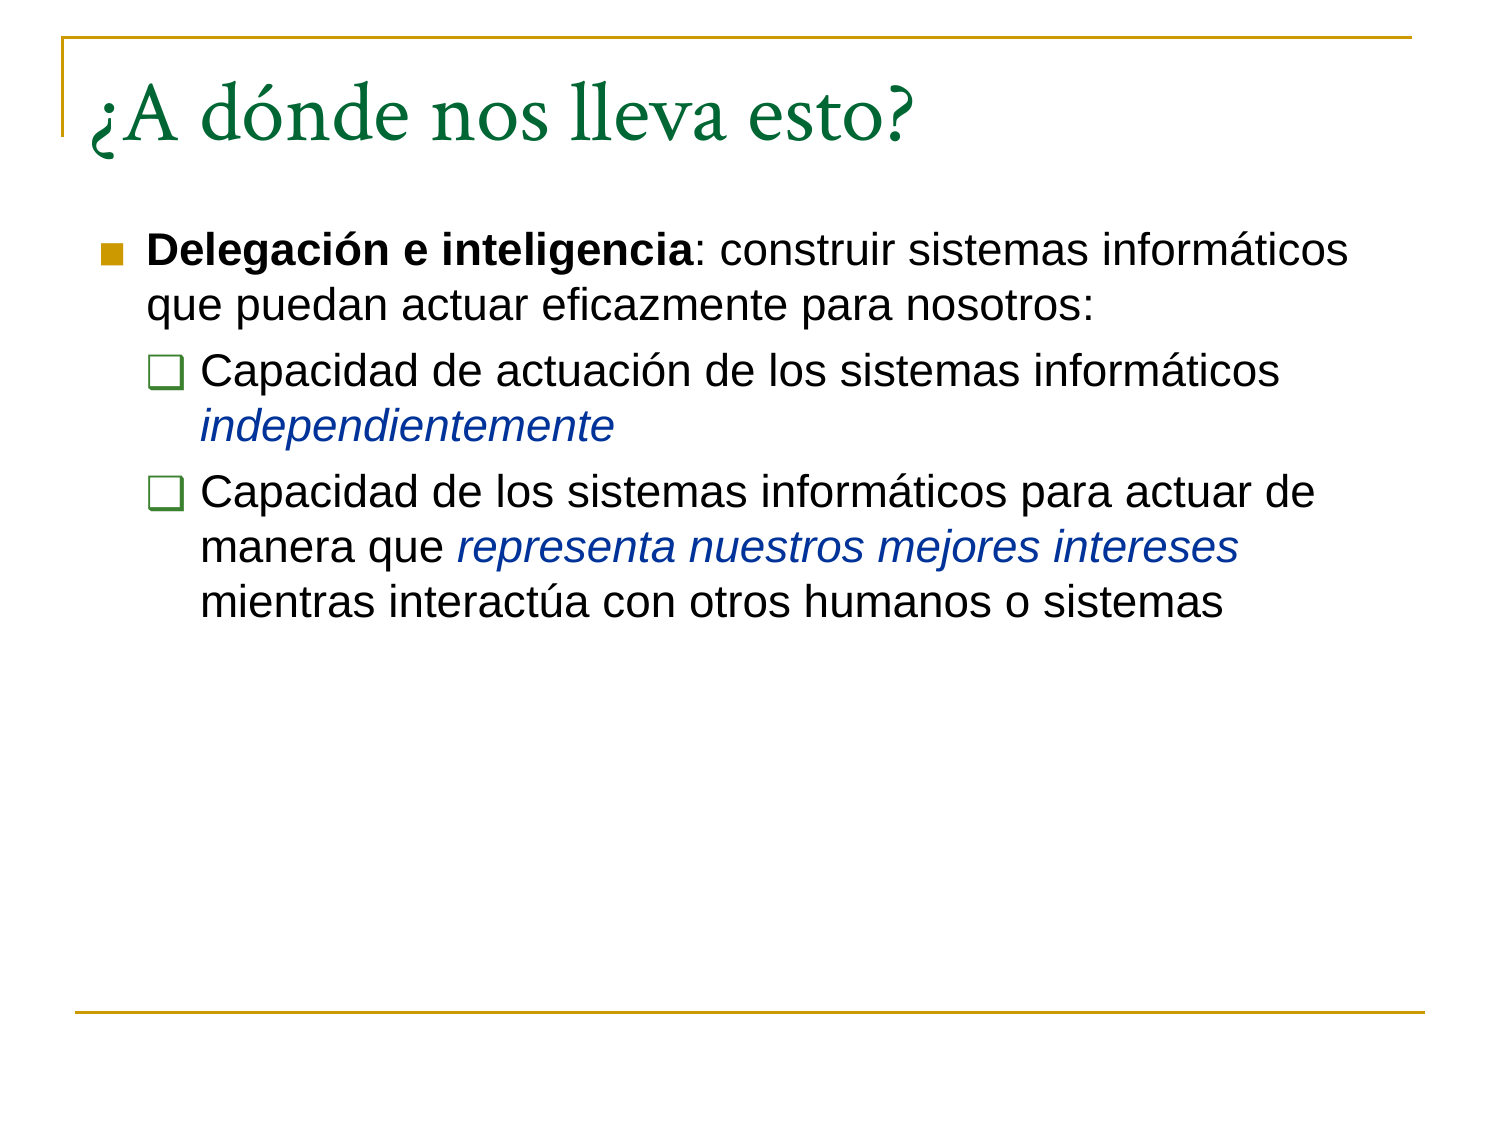

# ¿A dónde nos lleva esto?
Delegación e inteligencia: construir sistemas informáticos que puedan actuar eficazmente para nosotros:
Capacidad de actuación de los sistemas informáticos independientemente
Capacidad de los sistemas informáticos para actuar de manera que representa nuestros mejores intereses mientras interactúa con otros humanos o sistemas